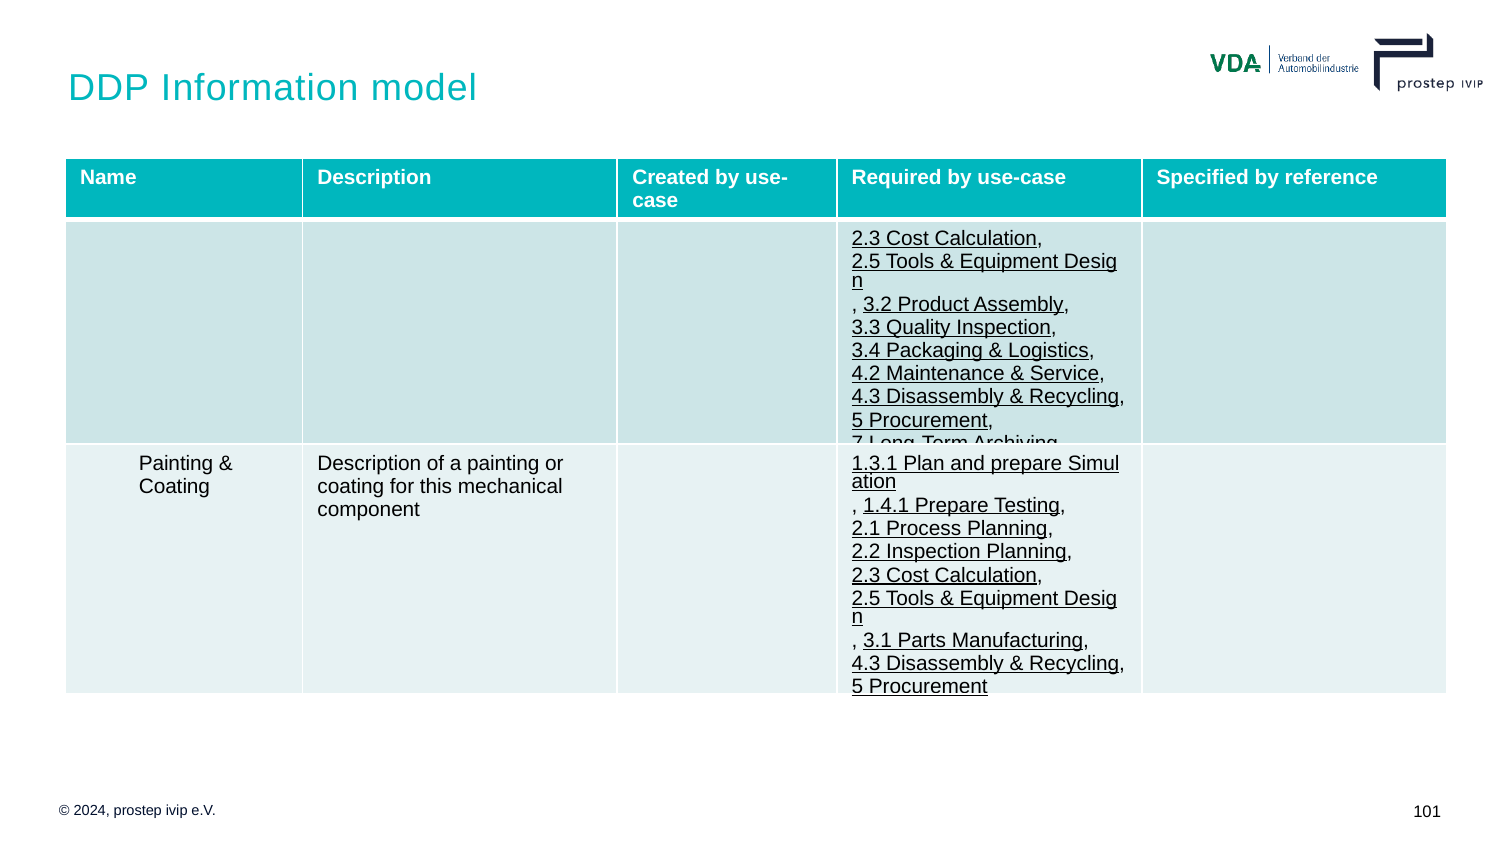

# DDP Information model
| Name | Description | Created by use-case | Required by use-case | Specified by reference |
| --- | --- | --- | --- | --- |
|  |  |  | 2.3 Cost Calculation, 2.5 Tools & Equipment Design, 3.2 Product Assembly, 3.3 Quality Inspection, 3.4 Packaging & Logistics, 4.2 Maintenance & Service, 4.3 Disassembly & Recycling, 5 Procurement, 7 Long-Term Archiving |  |
| Painting & Coating | Description of a painting or coating for this mechanical component |  | 1.3.1 Plan and prepare Simulation, 1.4.1 Prepare Testing, 2.1 Process Planning, 2.2 Inspection Planning, 2.3 Cost Calculation, 2.5 Tools & Equipment Design, 3.1 Parts Manufacturing, 4.3 Disassembly & Recycling, 5 Procurement |  |